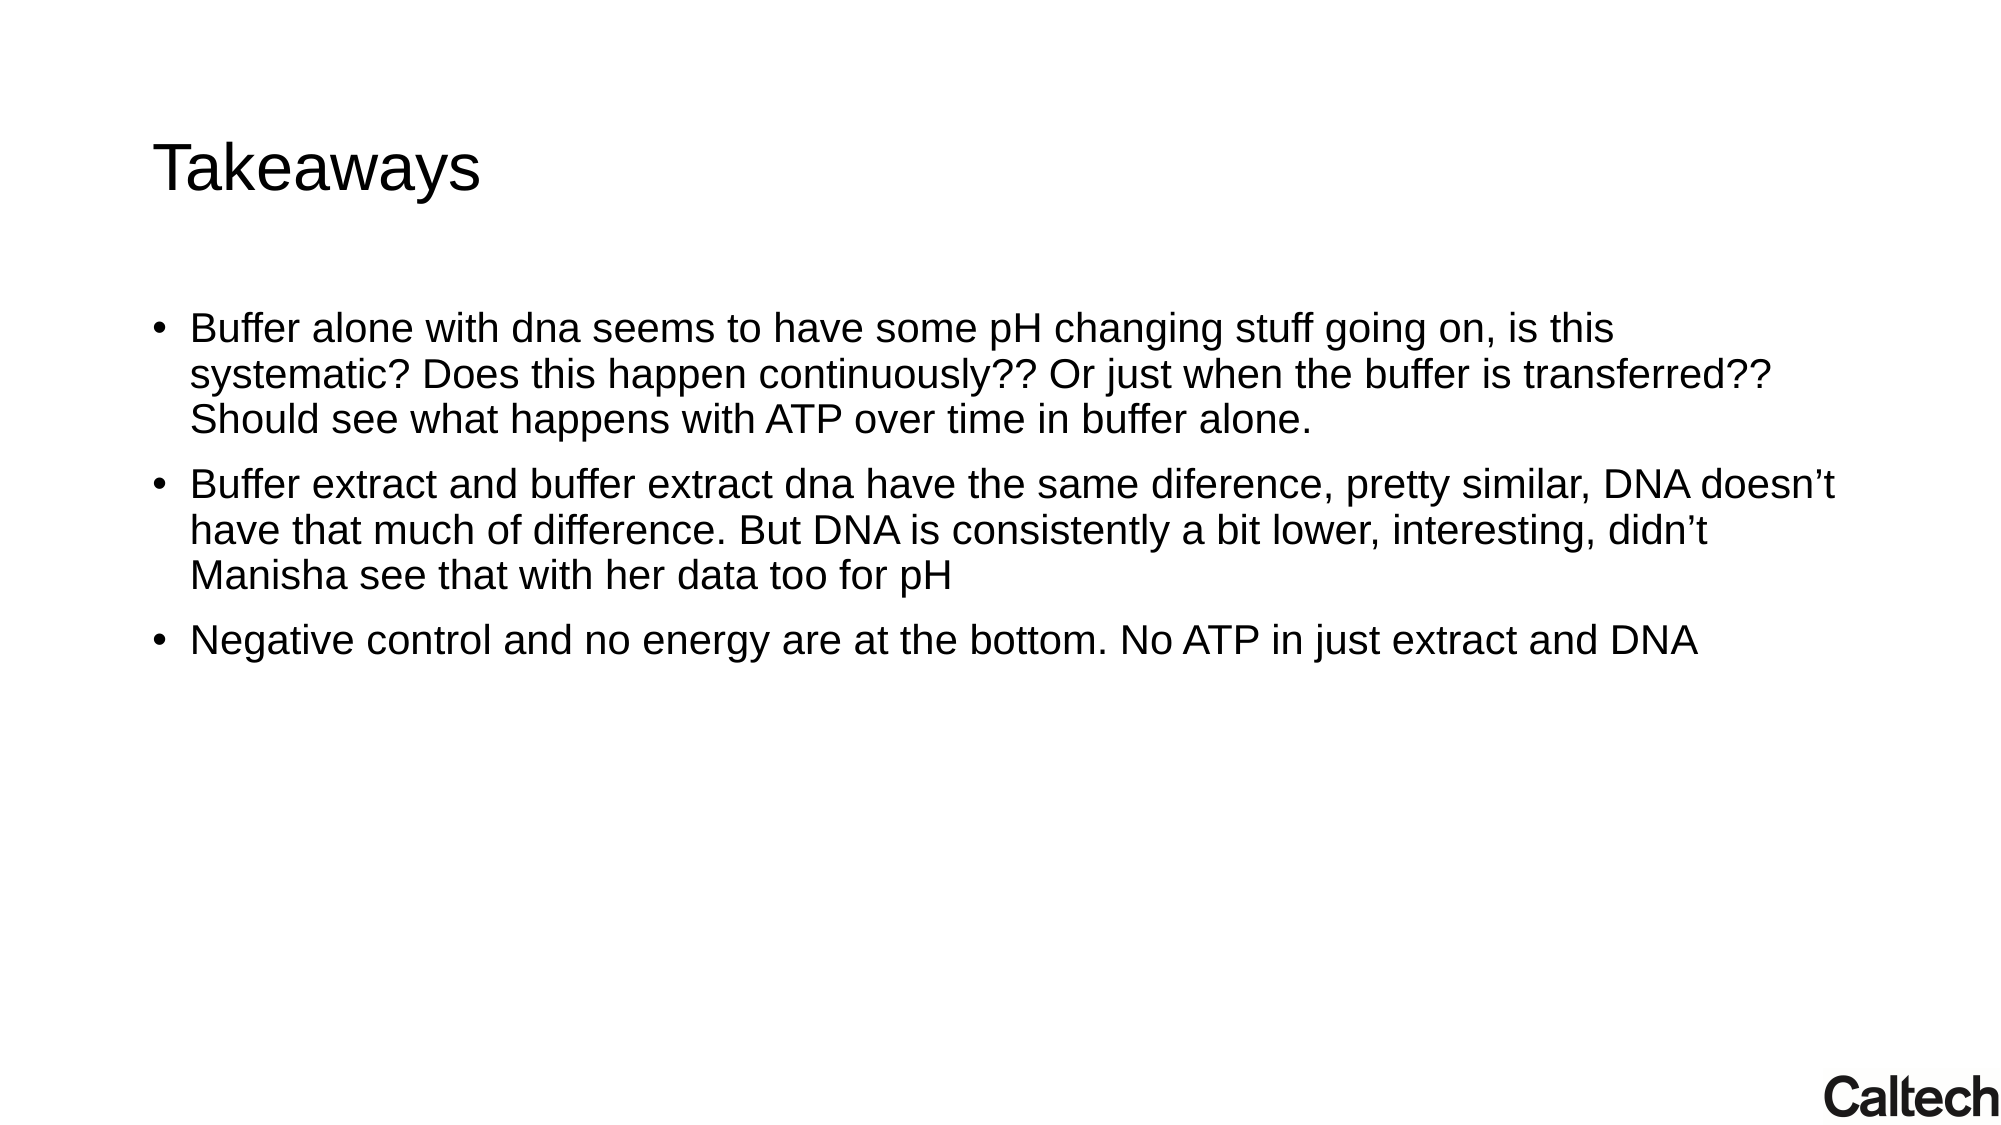

# Takeaways
Buffer alone with dna seems to have some pH changing stuff going on, is this systematic? Does this happen continuously?? Or just when the buffer is transferred?? Should see what happens with ATP over time in buffer alone.
Buffer extract and buffer extract dna have the same diference, pretty similar, DNA doesn’t have that much of difference. But DNA is consistently a bit lower, interesting, didn’t Manisha see that with her data too for pH
Negative control and no energy are at the bottom. No ATP in just extract and DNA